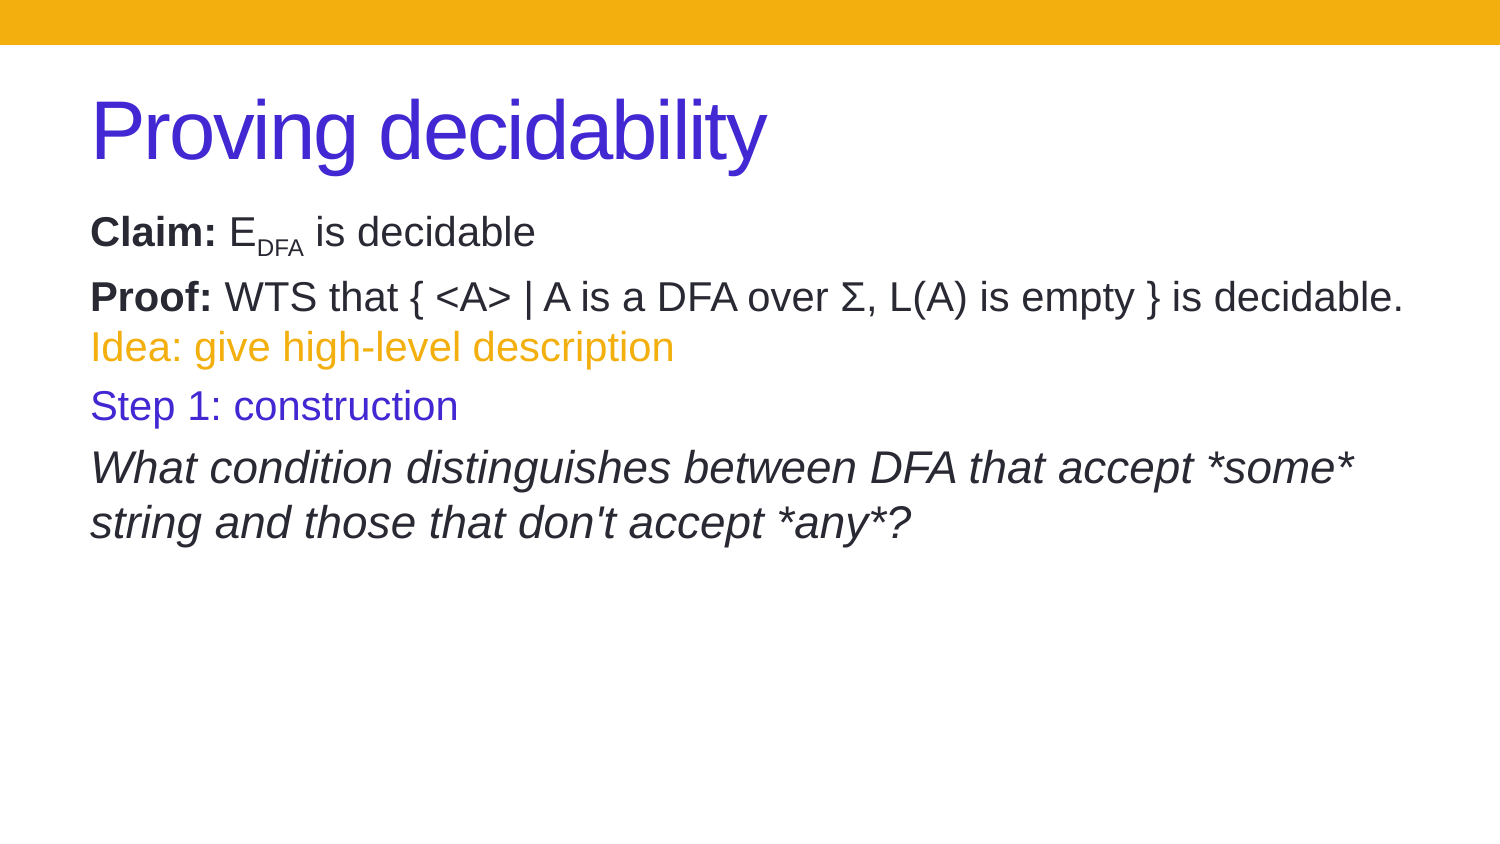

# Proving decidability
Claim: EDFA is decidable
Proof: WTS that { <A> | A is a DFA over Σ, L(A) is empty } is decidable. Idea: give high-level description
Step 1: construction
What condition distinguishes between DFA that accept *some* string and those that don't accept *any*?